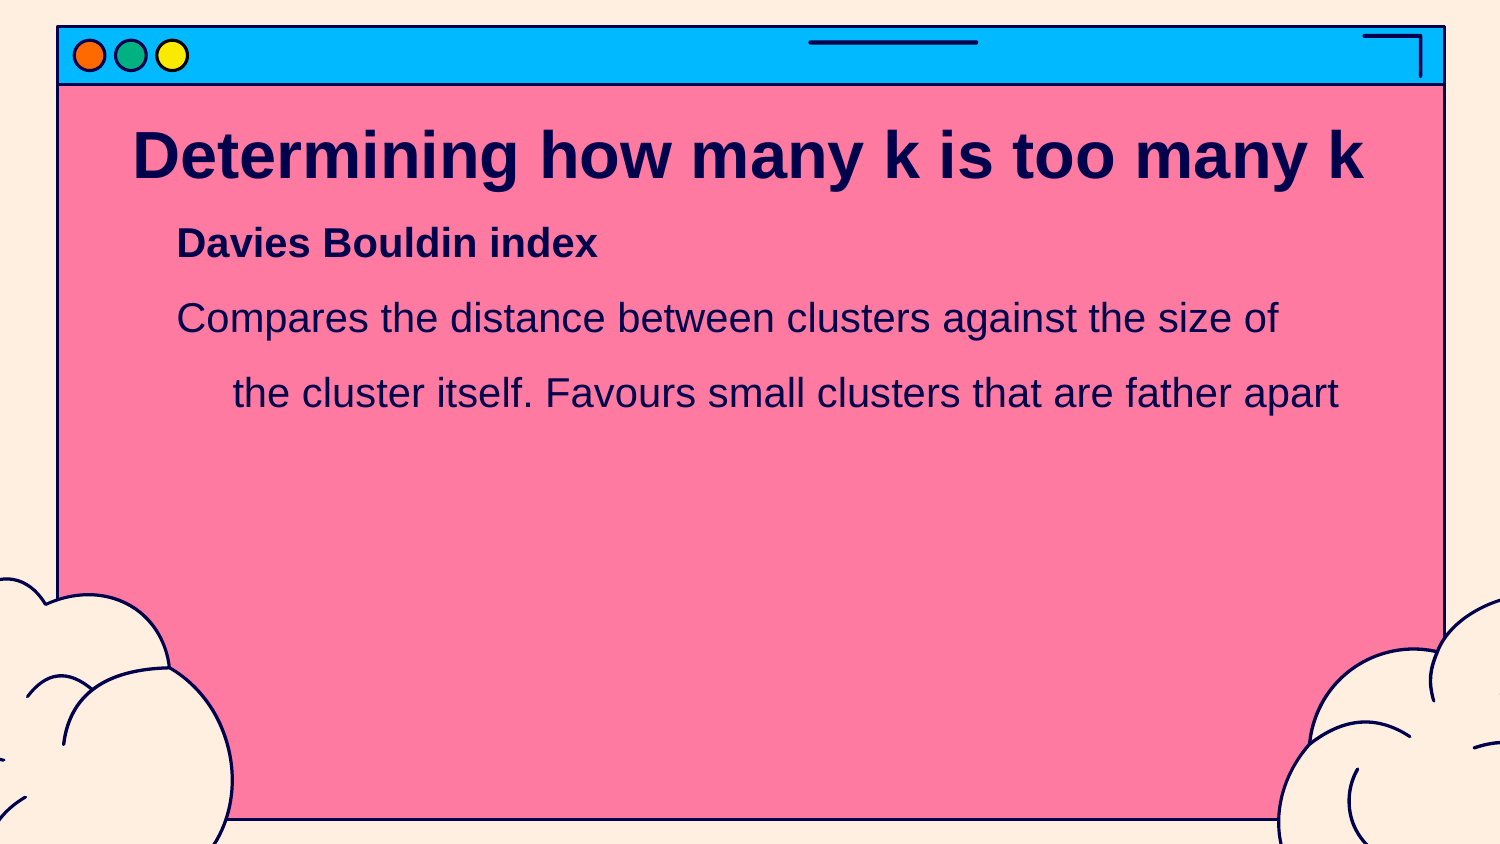

# Determining how many k is too many k
Davies Bouldin index
Compares the distance between clusters against the size of the cluster itself. Favours small clusters that are father apart